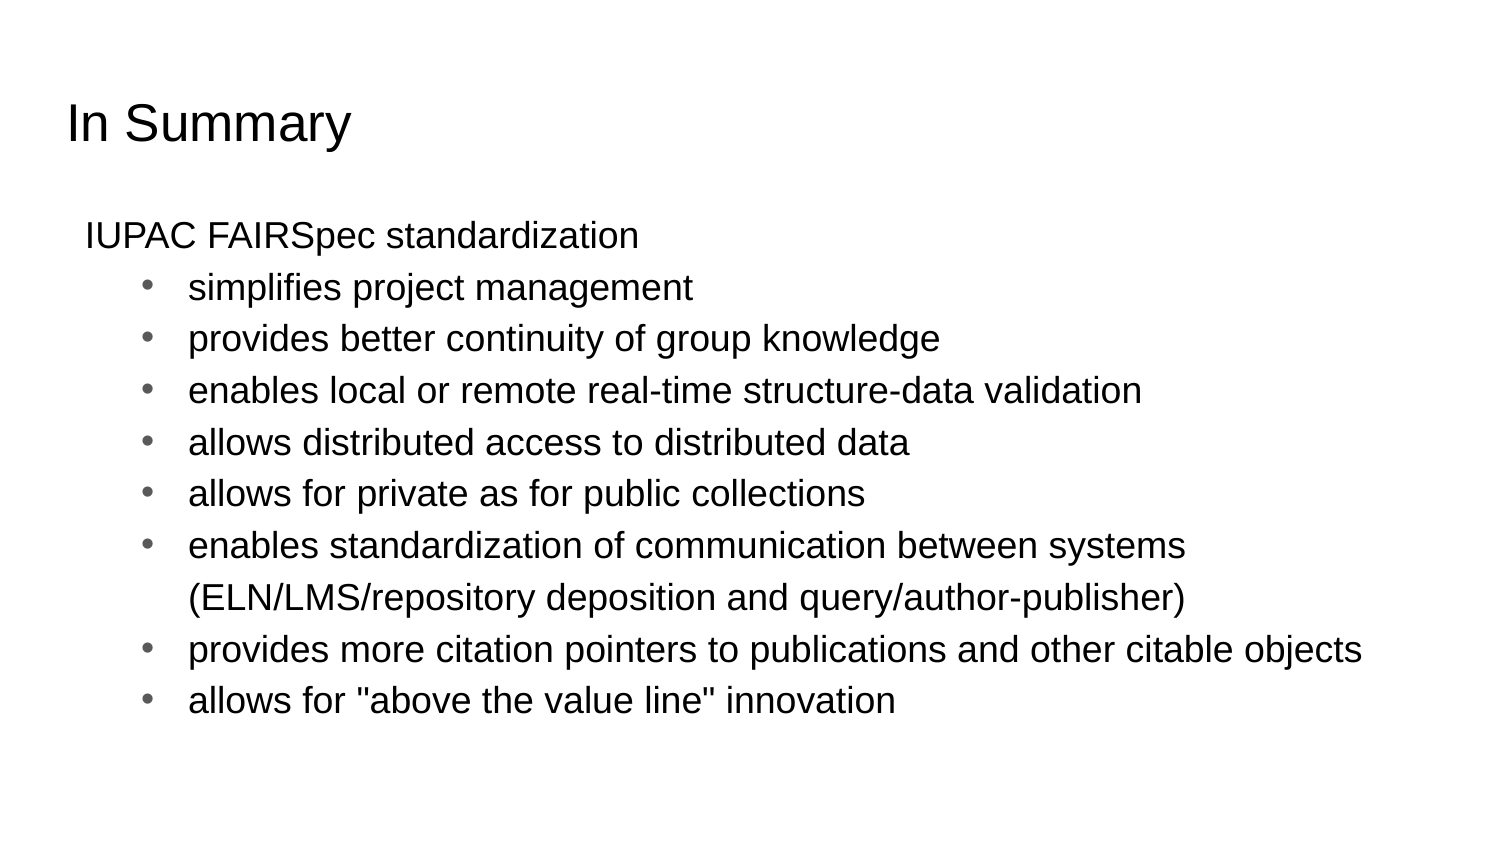

# In Summary
IUPAC FAIRSpec standardization
simplifies project management
provides better continuity of group knowledge
enables local or remote real-time structure-data validation
allows distributed access to distributed data
allows for private as for public collections
enables standardization of communication between systems (ELN/LMS/repository deposition and query/author-publisher)
provides more citation pointers to publications and other citable objects
allows for "above the value line" innovation